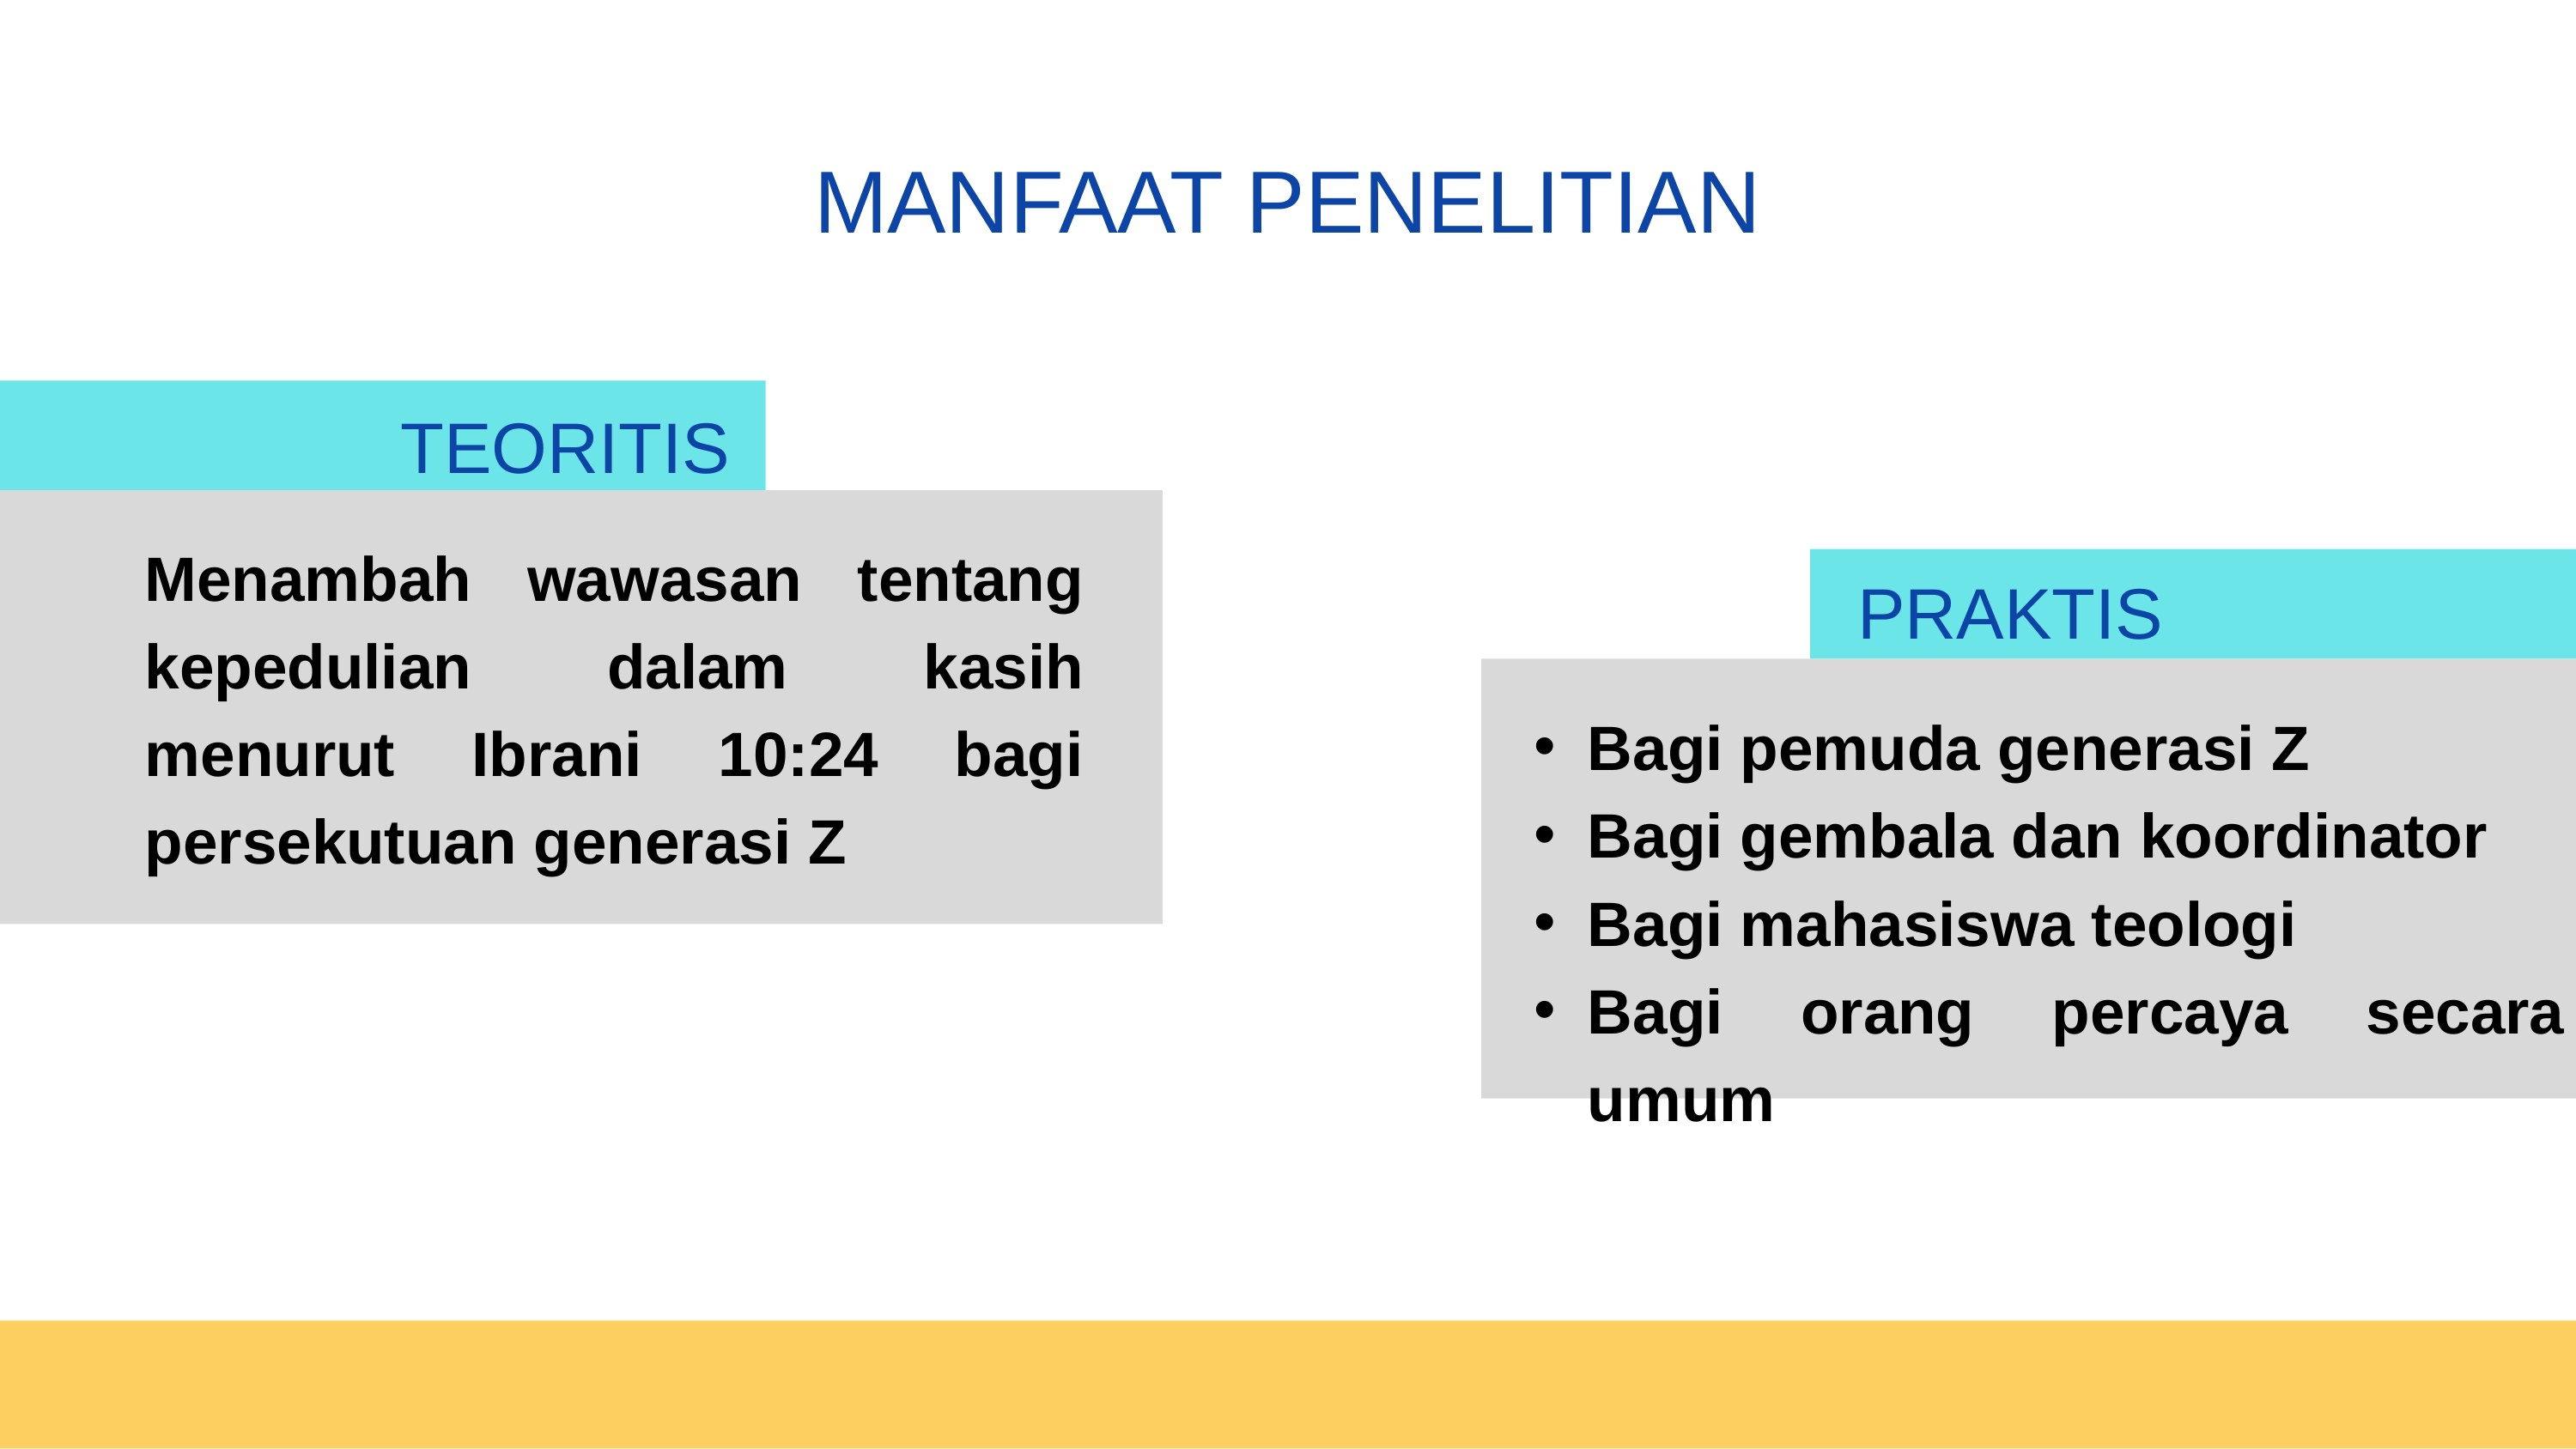

MANFAAT PENELITIAN

TEORITIS

Menambah wawasan tentang kepedulian dalam kasih menurut Ibrani 10:24 bagi persekutuan generasi Z

PRAKTIS

Bagi pemuda generasi Z
Bagi gembala dan koordinator
Bagi mahasiswa teologi
Bagi orang percaya secara umum